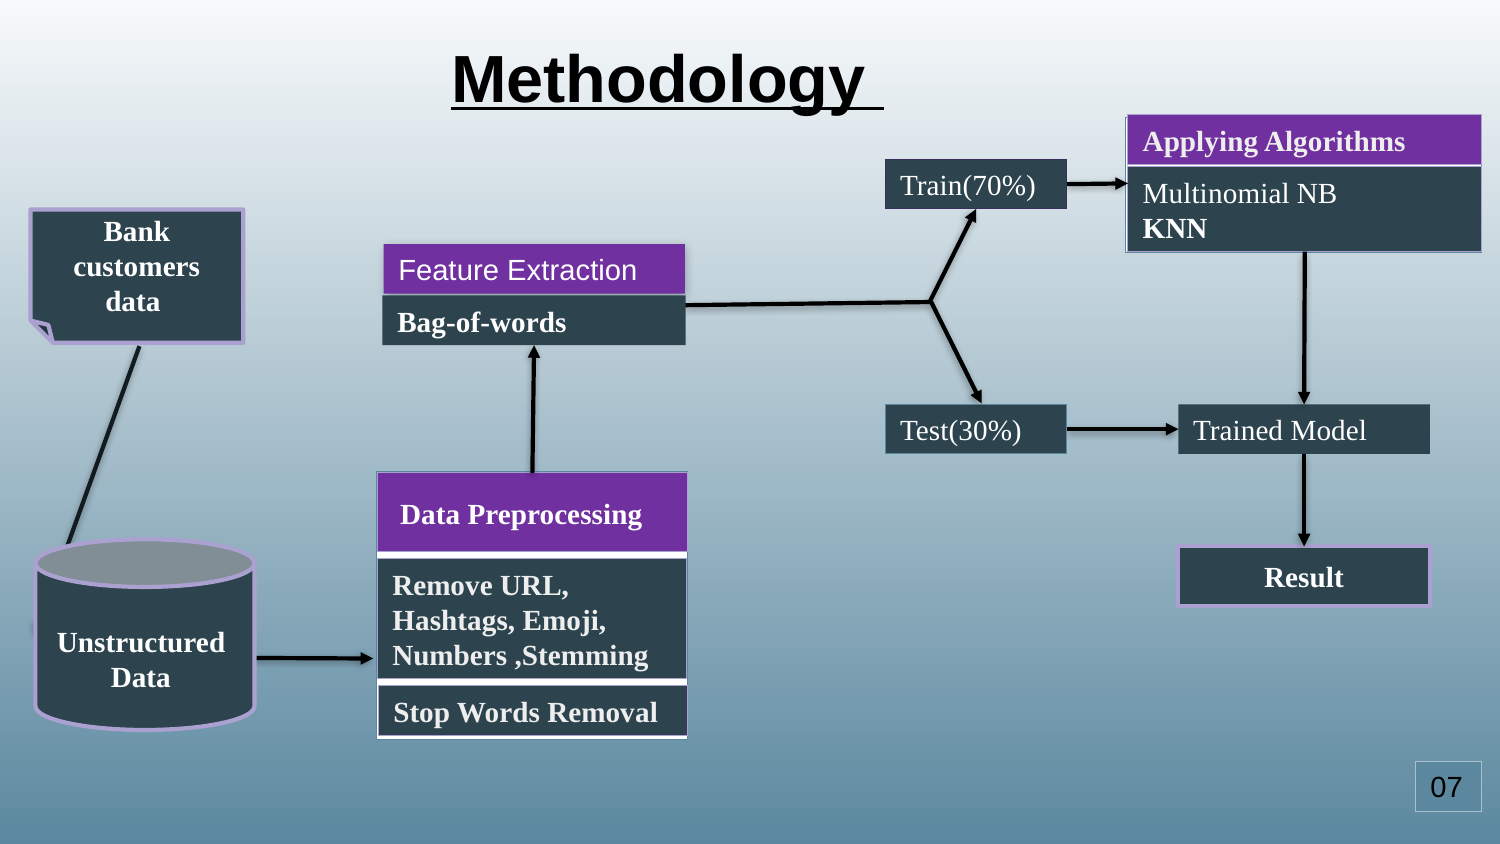

Methodology
Applying Algorithms

Train(70%)
Multinomial NB
KNN
Bank customers data
Feature Extraction
Bag-of-words
Test(30%)
Trained Model

Data Preprocessing

Result
Remove URL, Hashtags, Emoji,
Numbers ,Stemming
Unstructured Data
Stop Words Removal
07